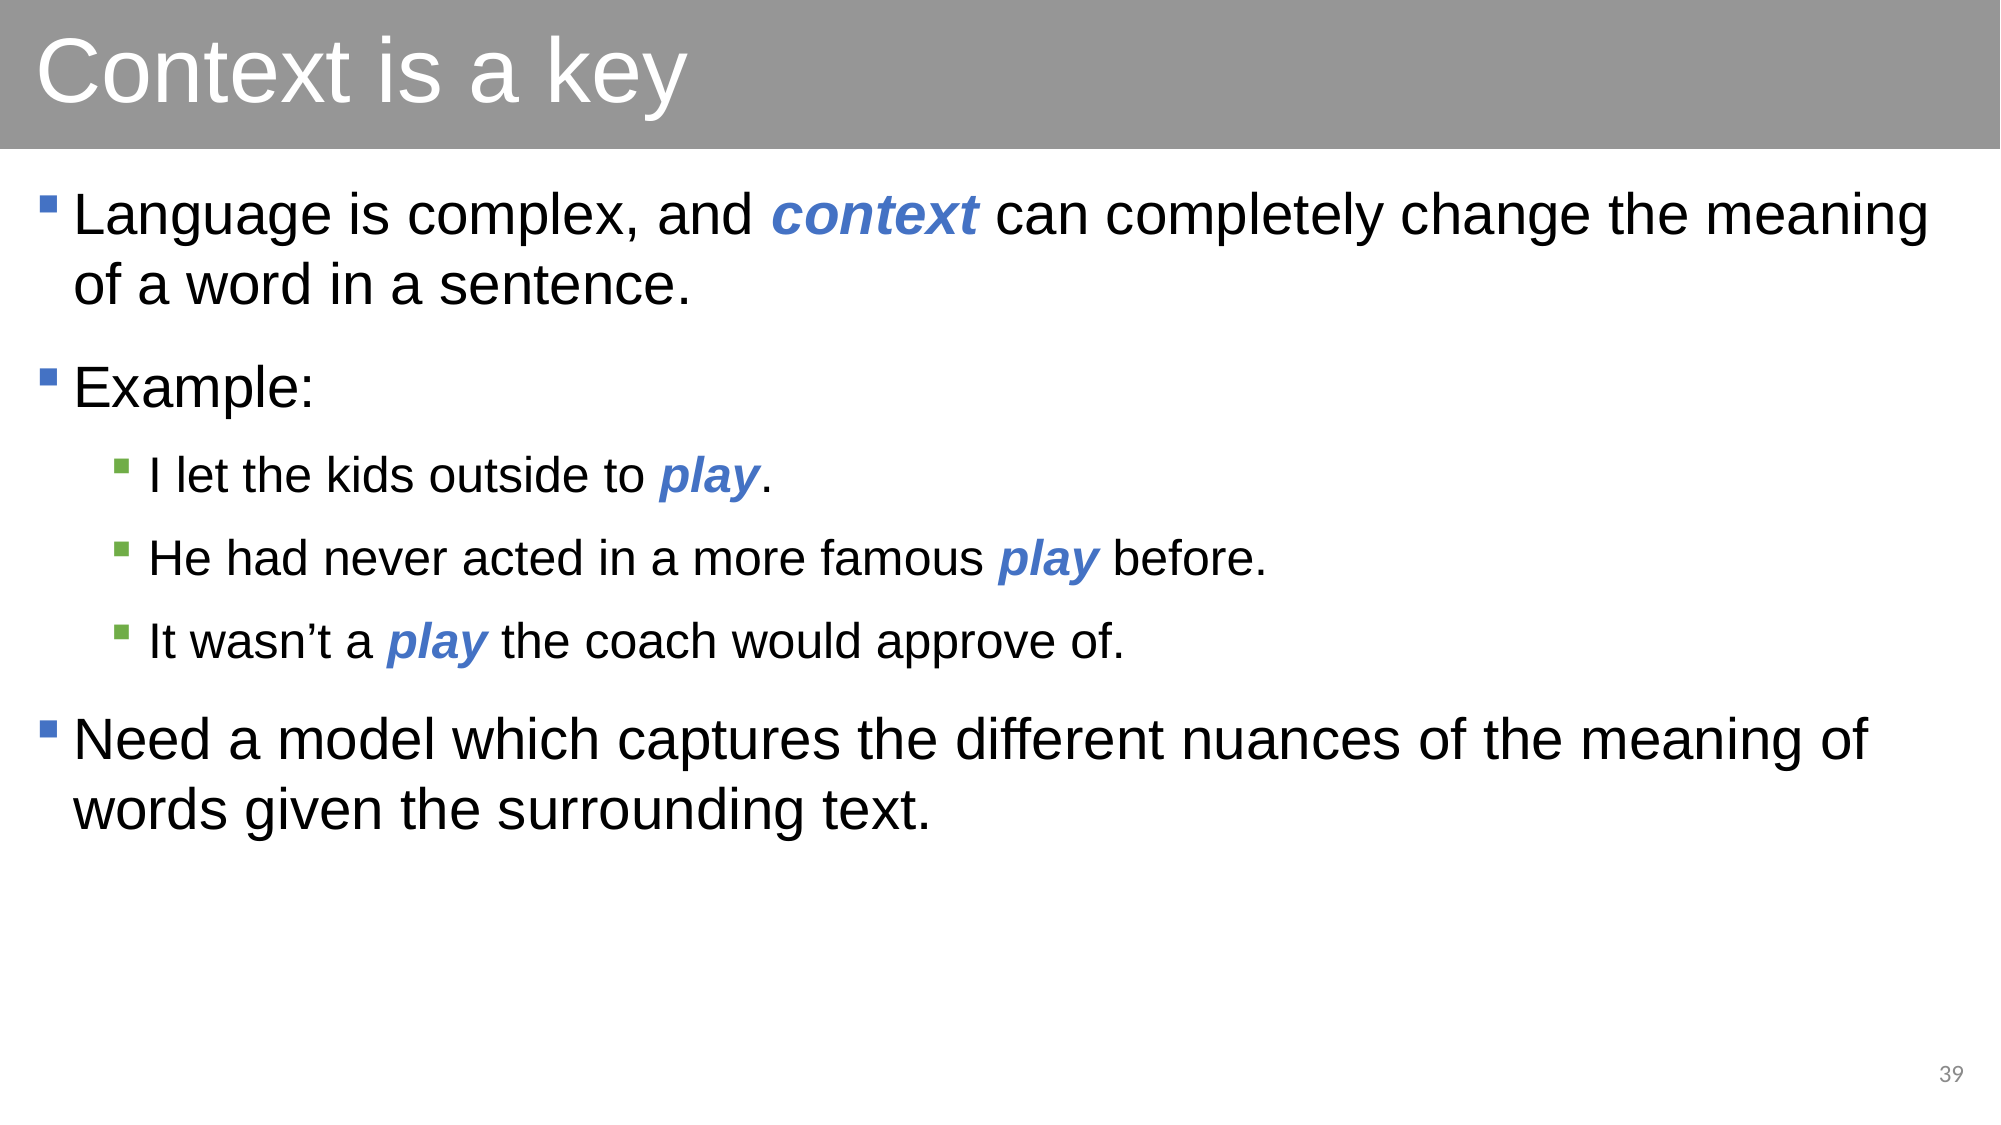

# Context is a key
Language is complex, and context can completely change the meaning of a word in a sentence.
Example:
I let the kids outside to play.
He had never acted in a more famous play before.
It wasn’t a play the coach would approve of.
Need a model which captures the different nuances of the meaning of words given the surrounding text.

39